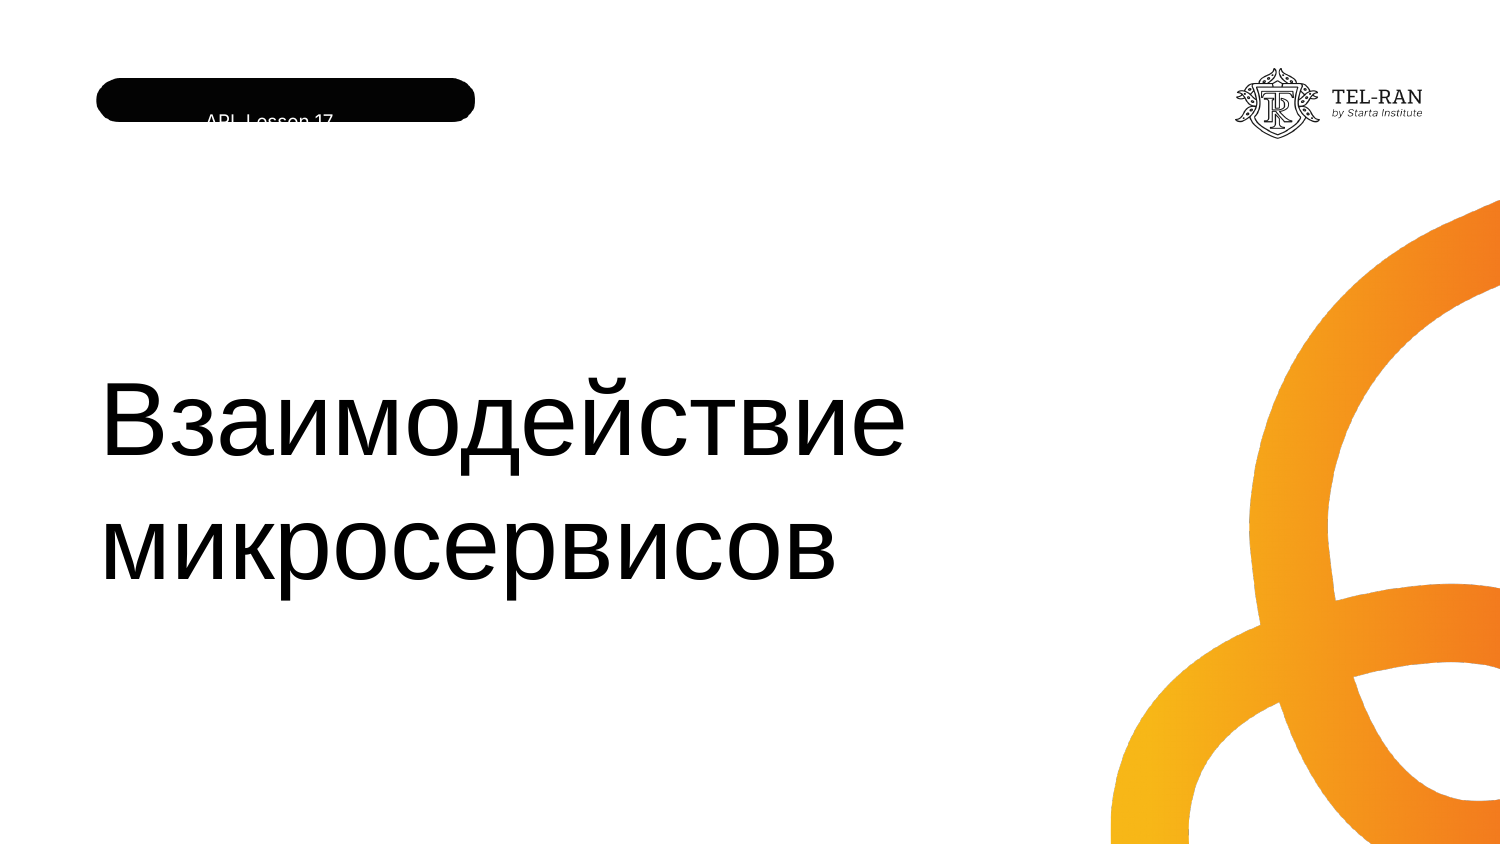

API. Lesson 17
 1
# Взаимодействие микросервисов